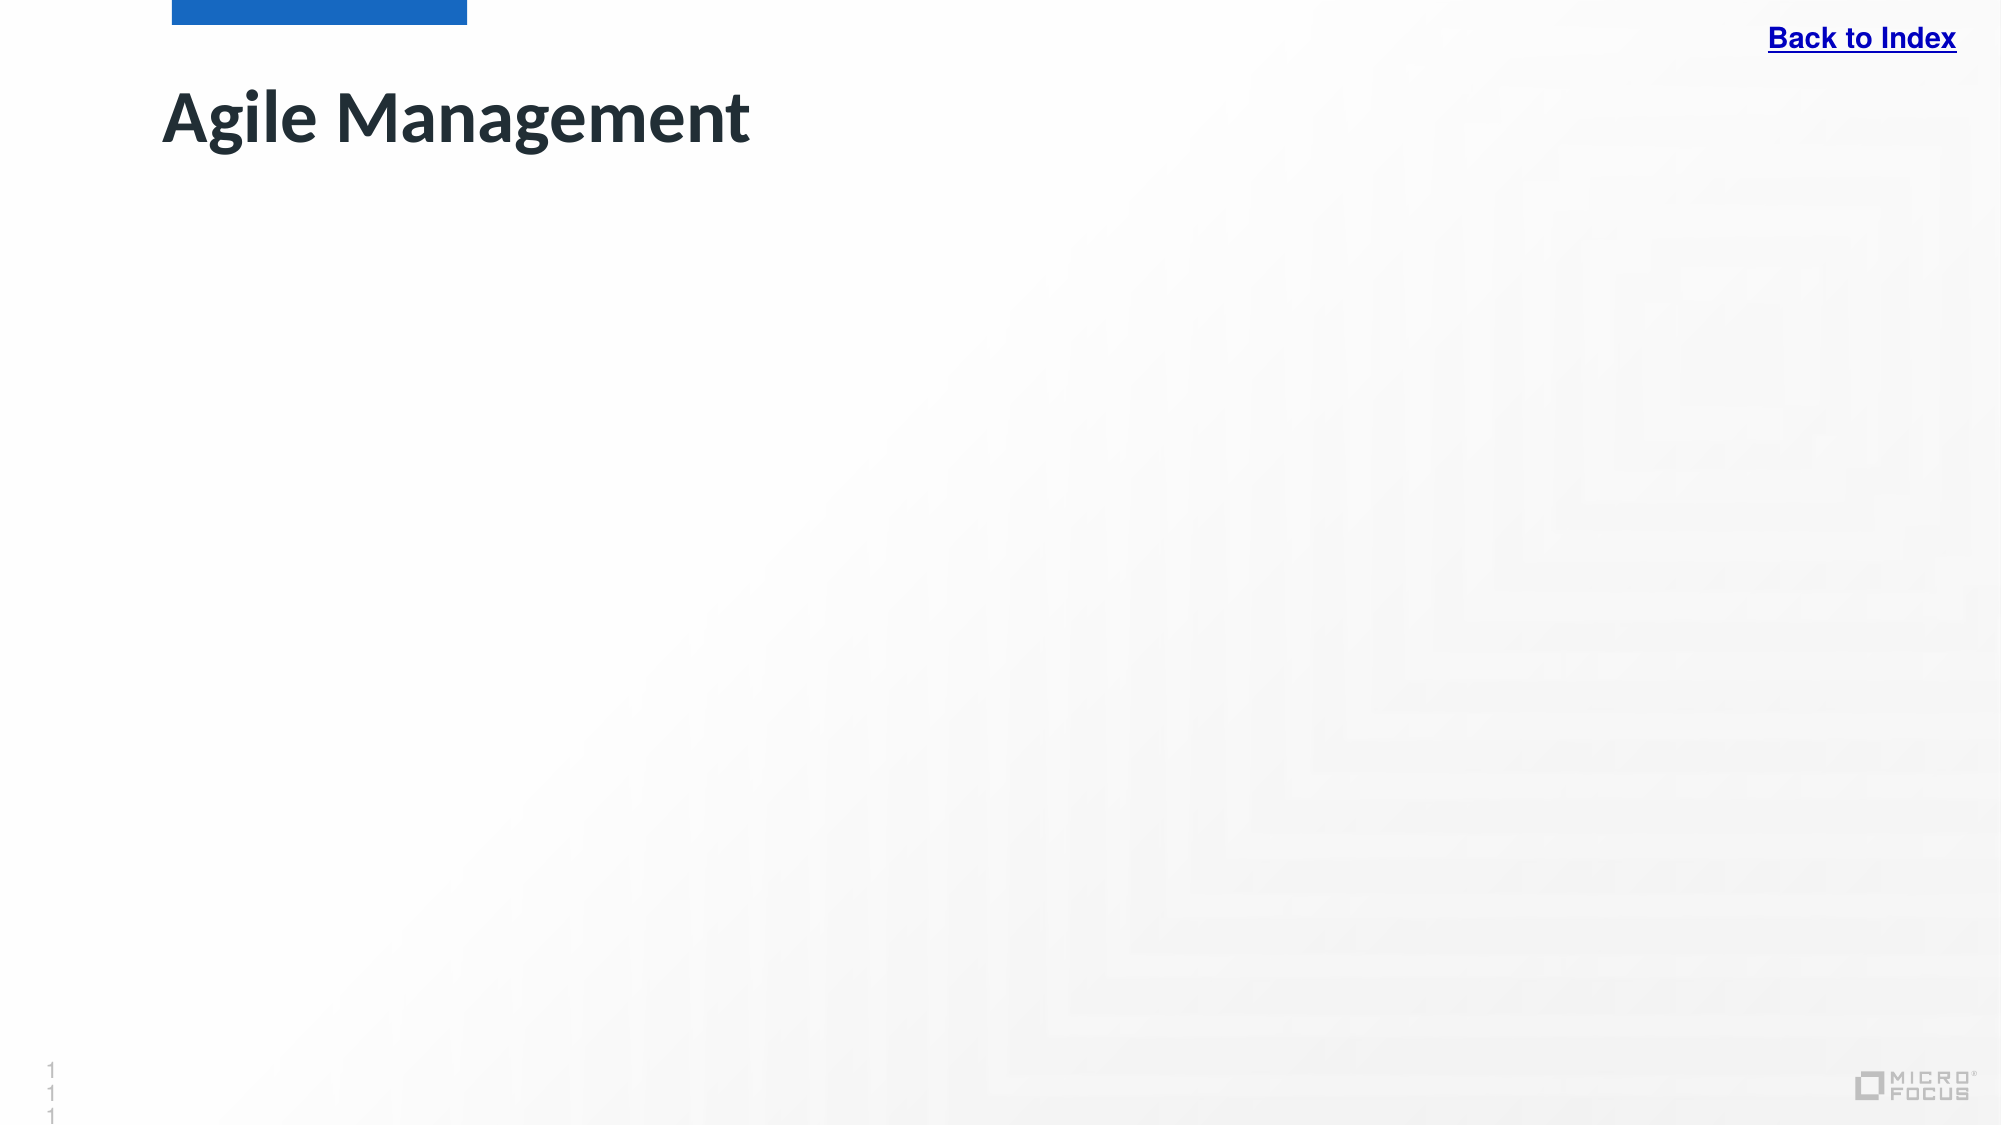

Back to Index
# Agile Management
111